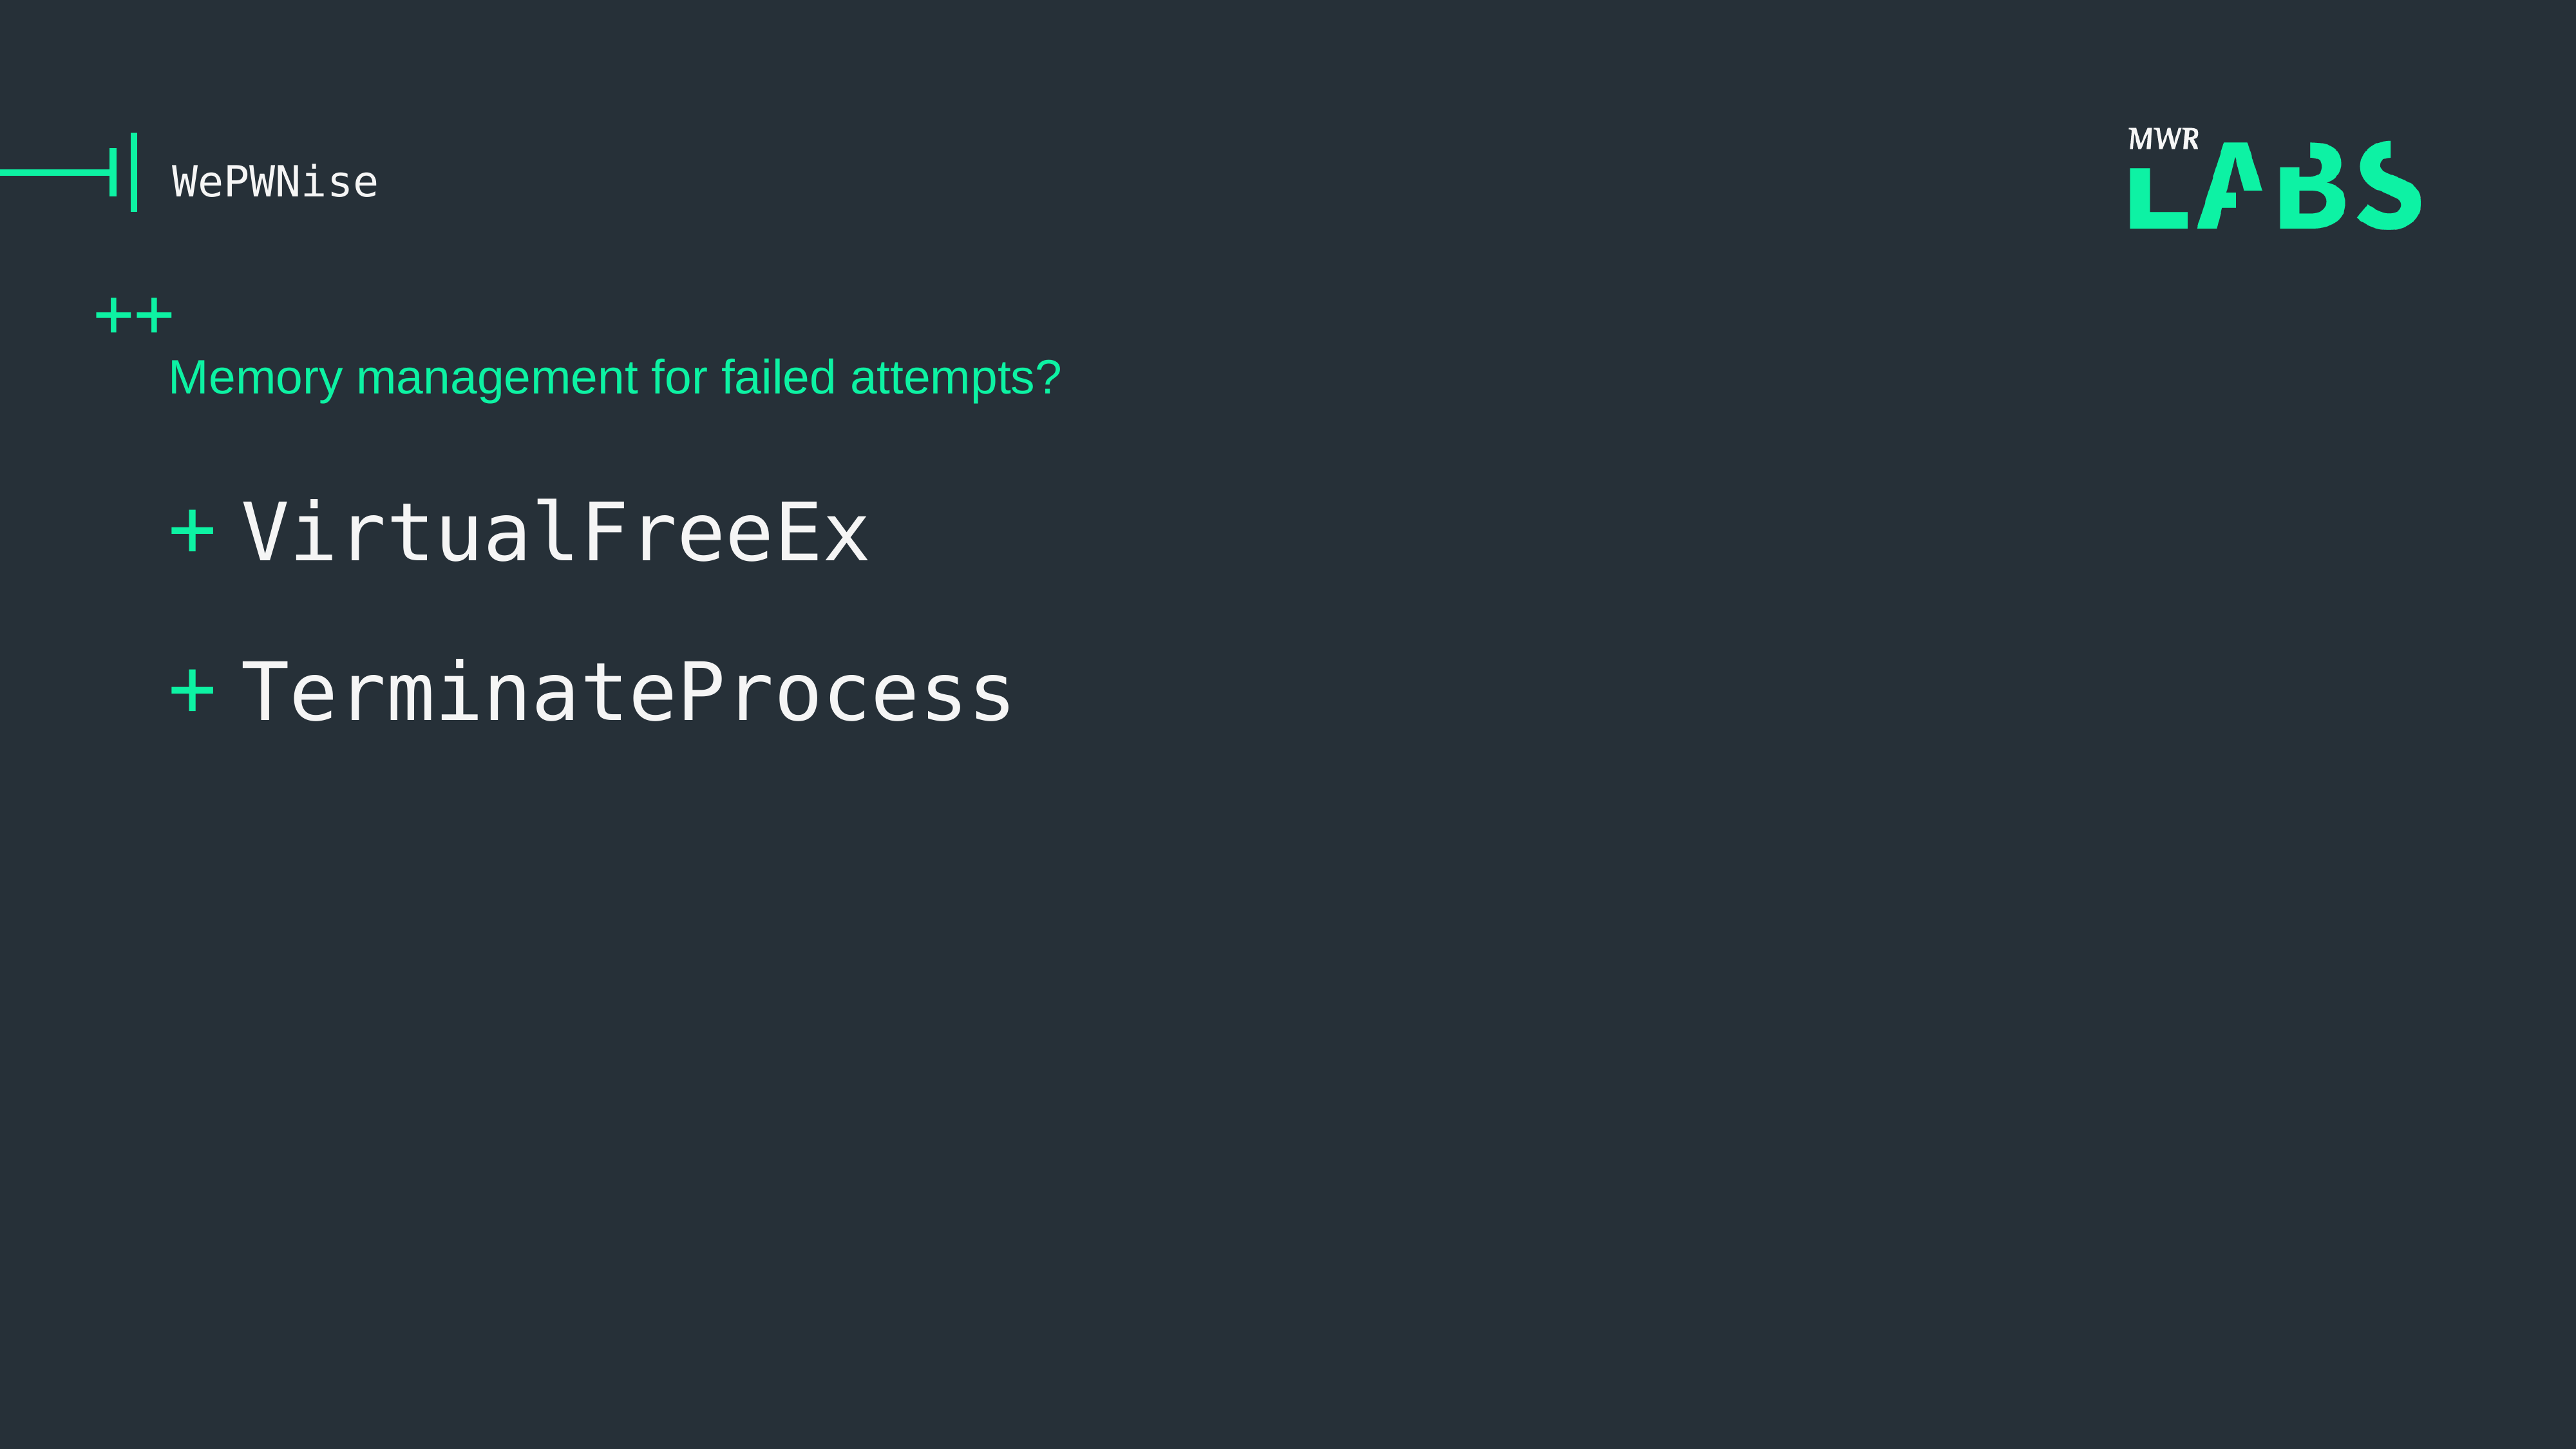

# WePWNise
Memory management for failed attempts?
VirtualFreeEx
TerminateProcess